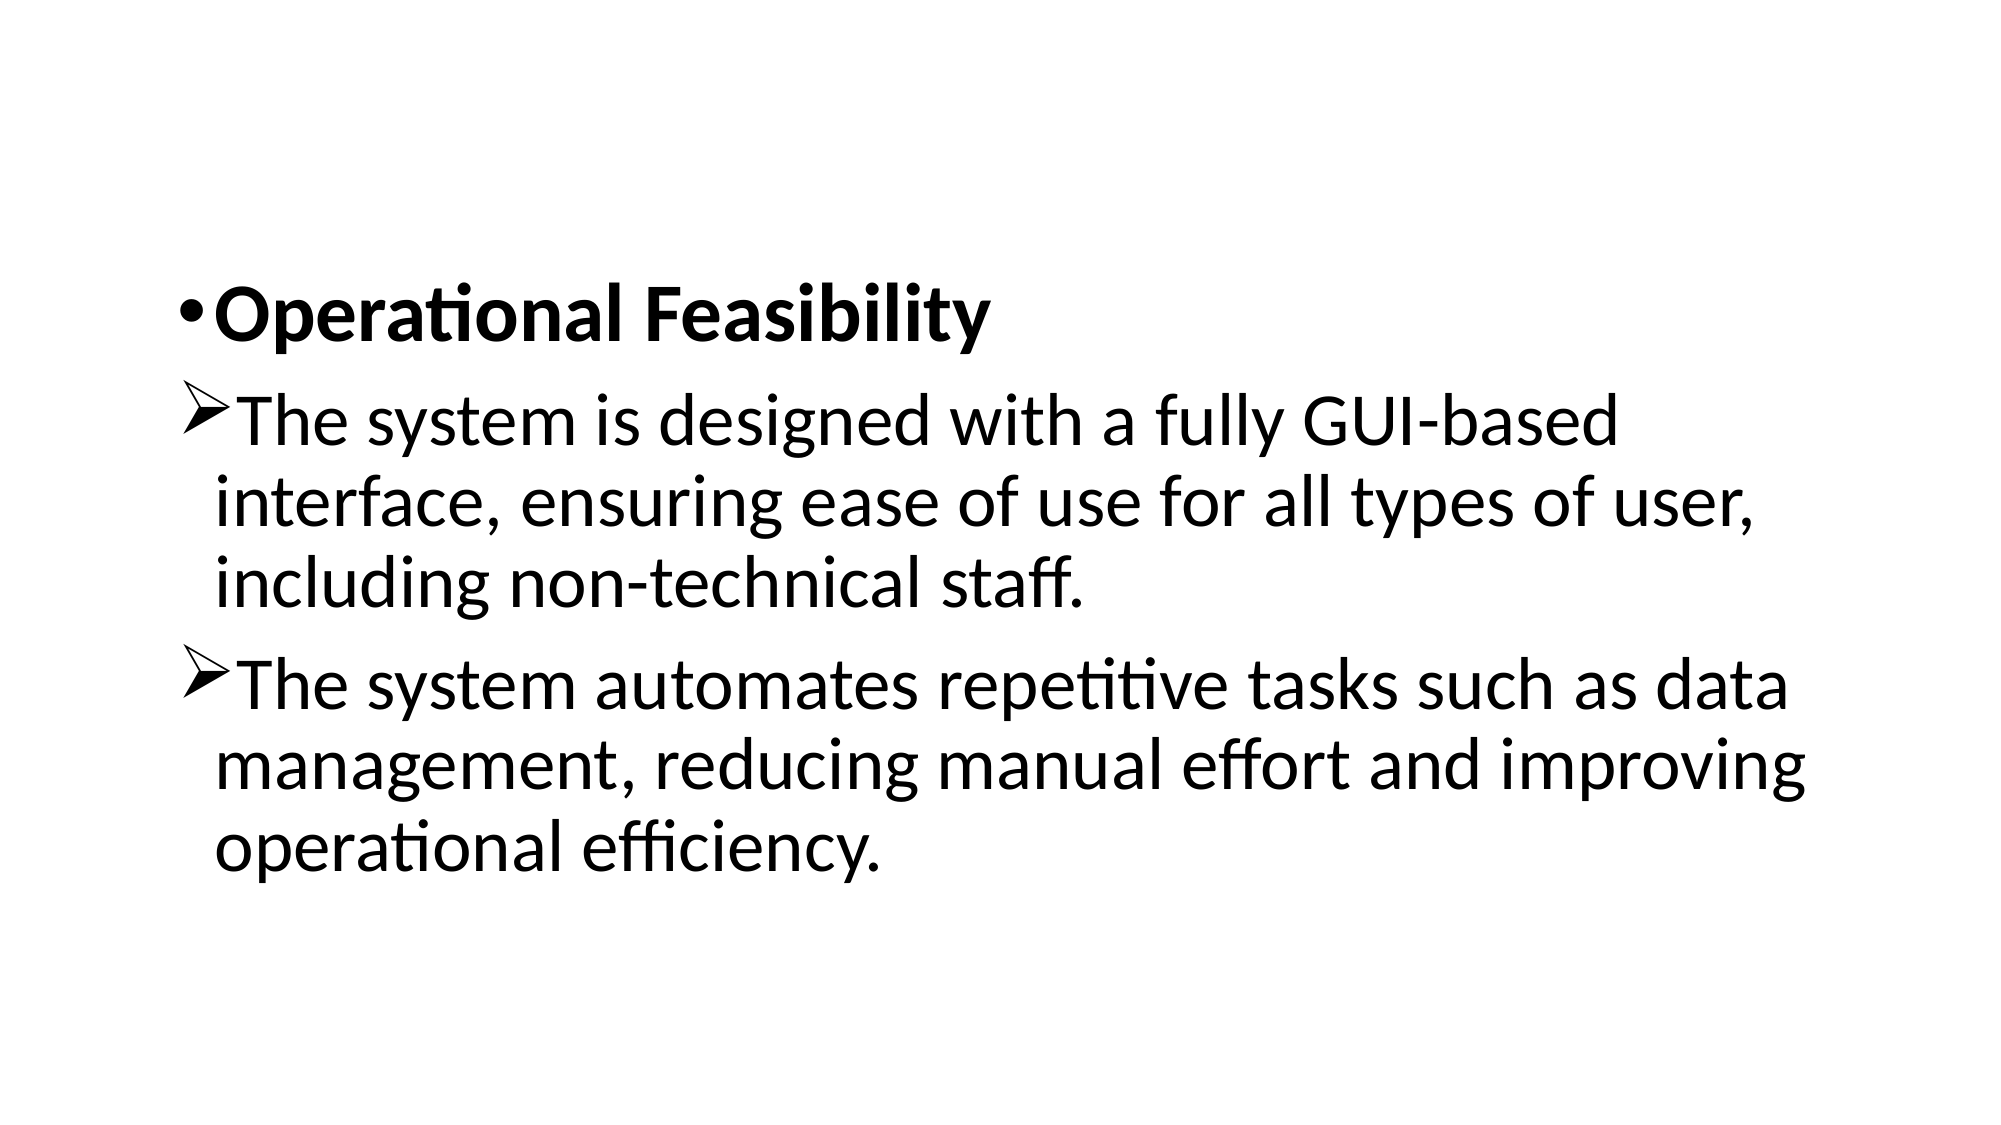

Operational Feasibility
The system is designed with a fully GUI-based interface, ensuring ease of use for all types of user, including non-technical staff.
The system automates repetitive tasks such as data management, reducing manual effort and improving operational efficiency.